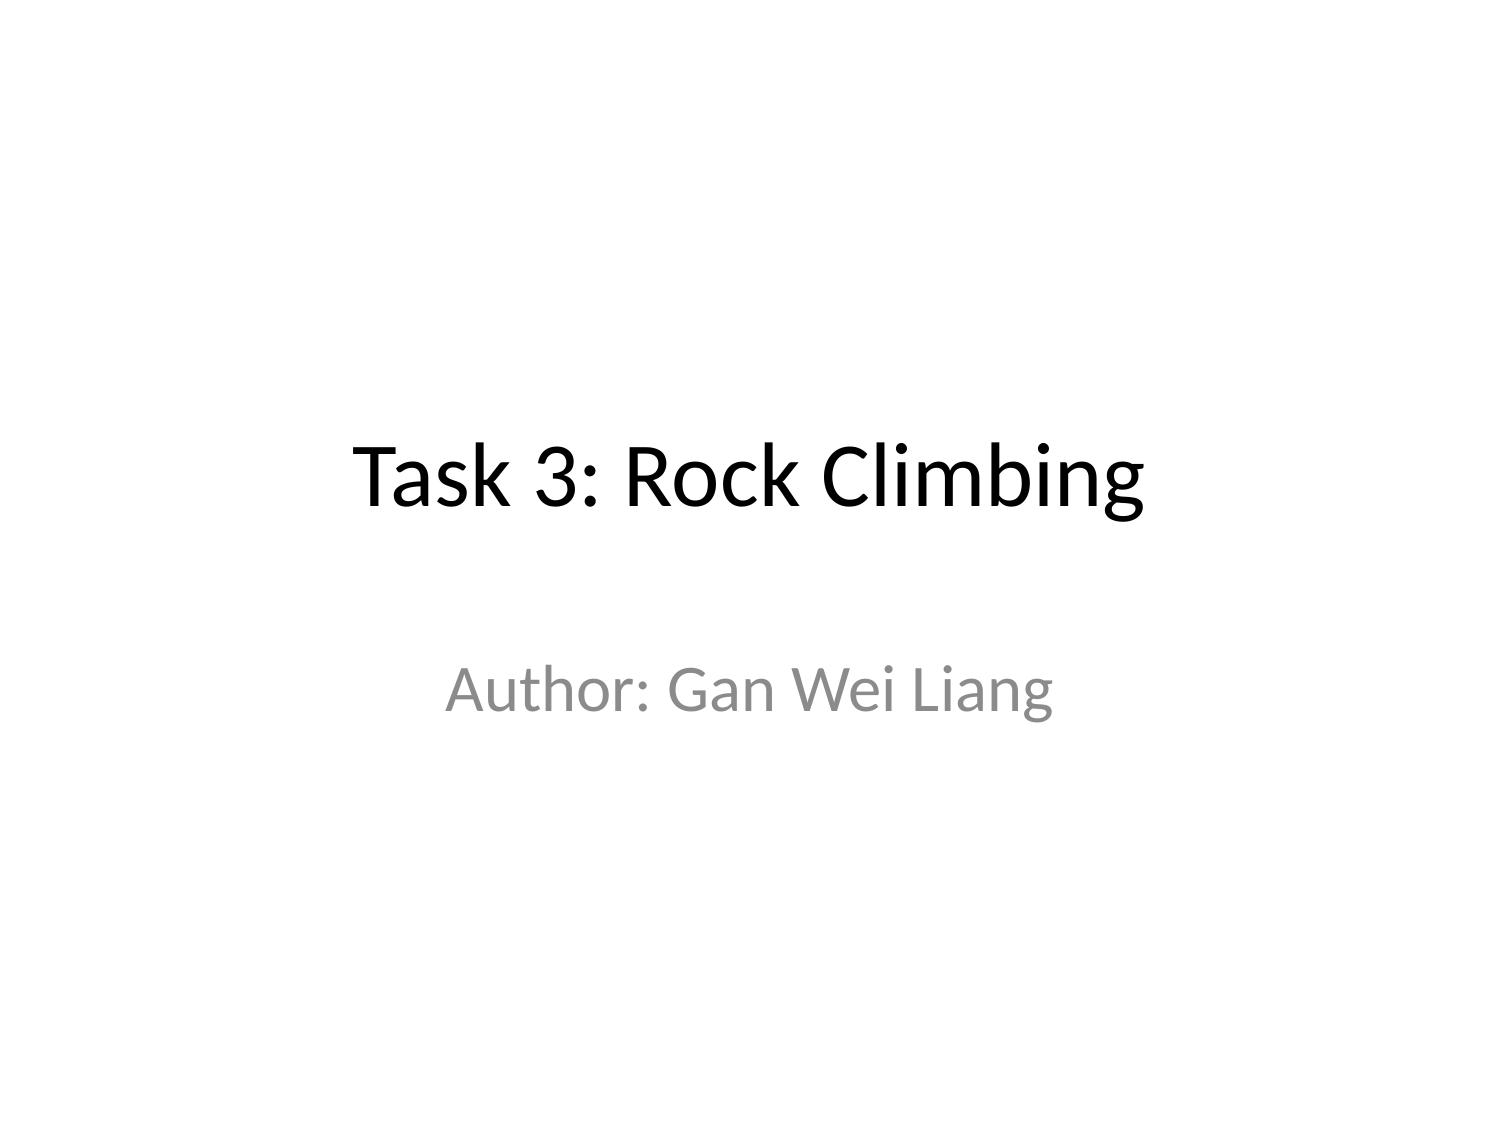

# Task 3: Rock Climbing
Author: Gan Wei Liang